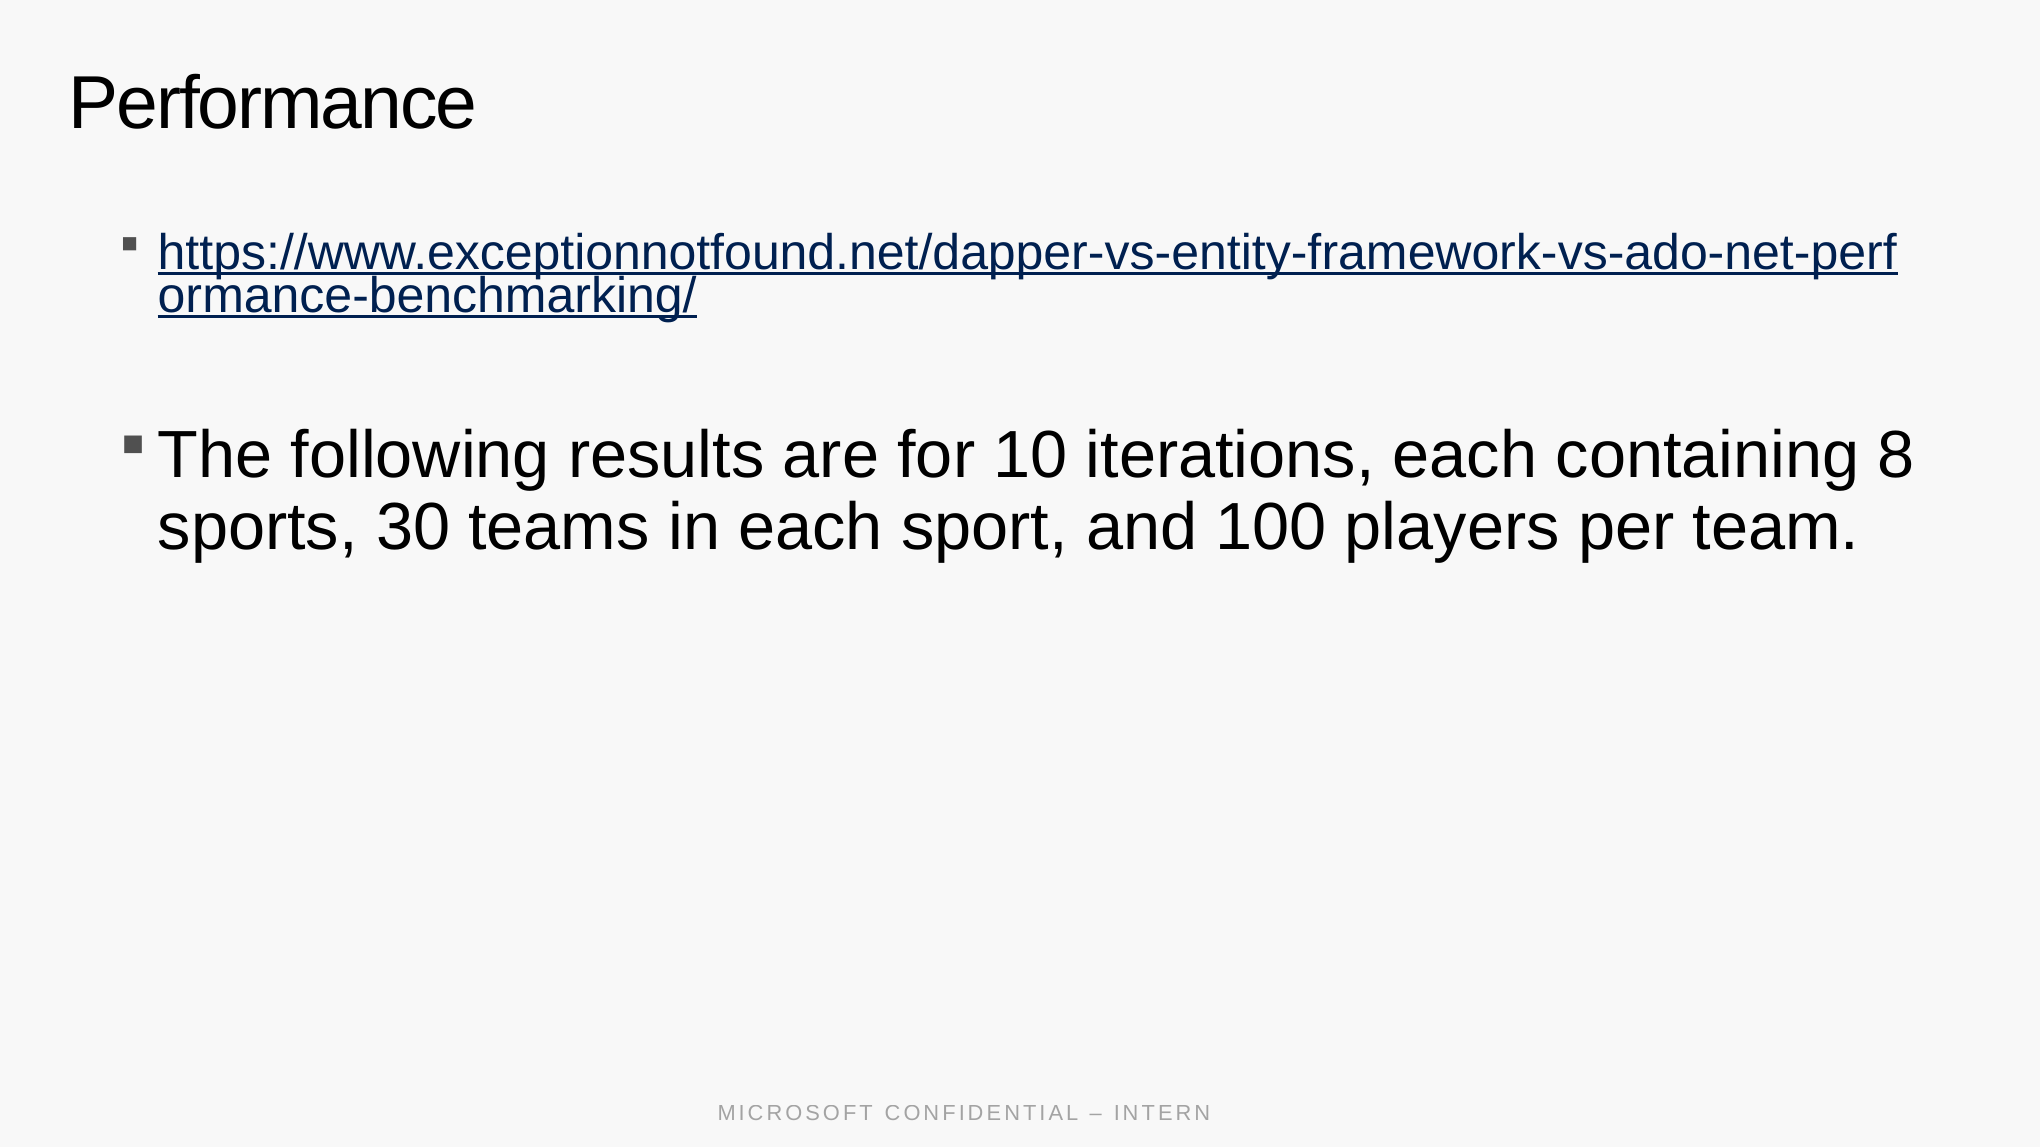

# Performance
https://www.exceptionnotfound.net/dapper-vs-entity-framework-vs-ado-net-performance-benchmarking/

The following results are for 10 iterations, each containing 8 sports, 30 teams in each sport, and 100 players per team.